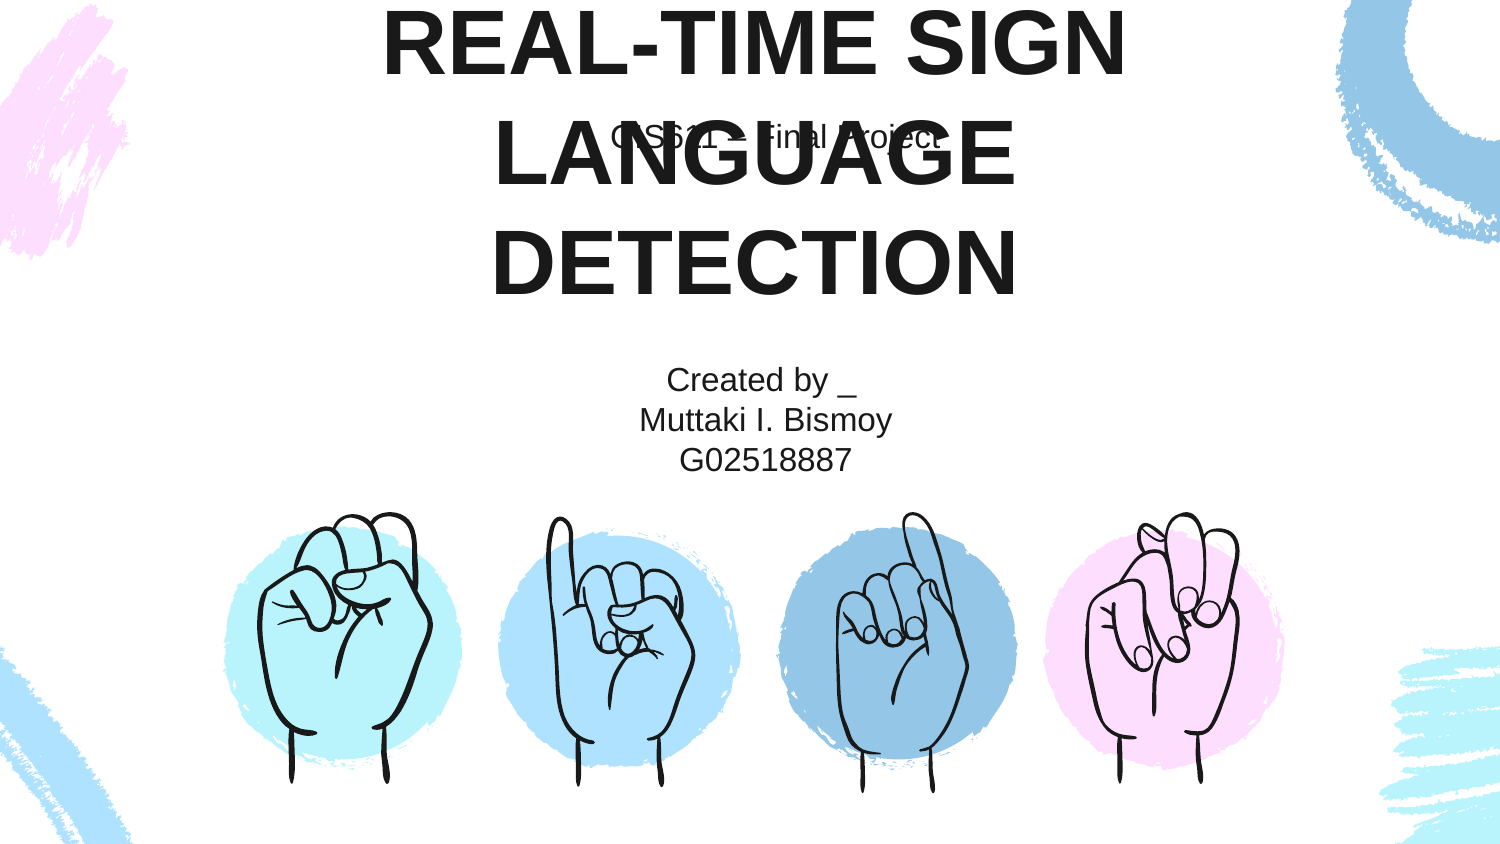

CIS611 – Final Project
# REAL-TIME SIGN LANGUAGE DETECTION
Created by _
Muttaki I. Bismoy
G02518887